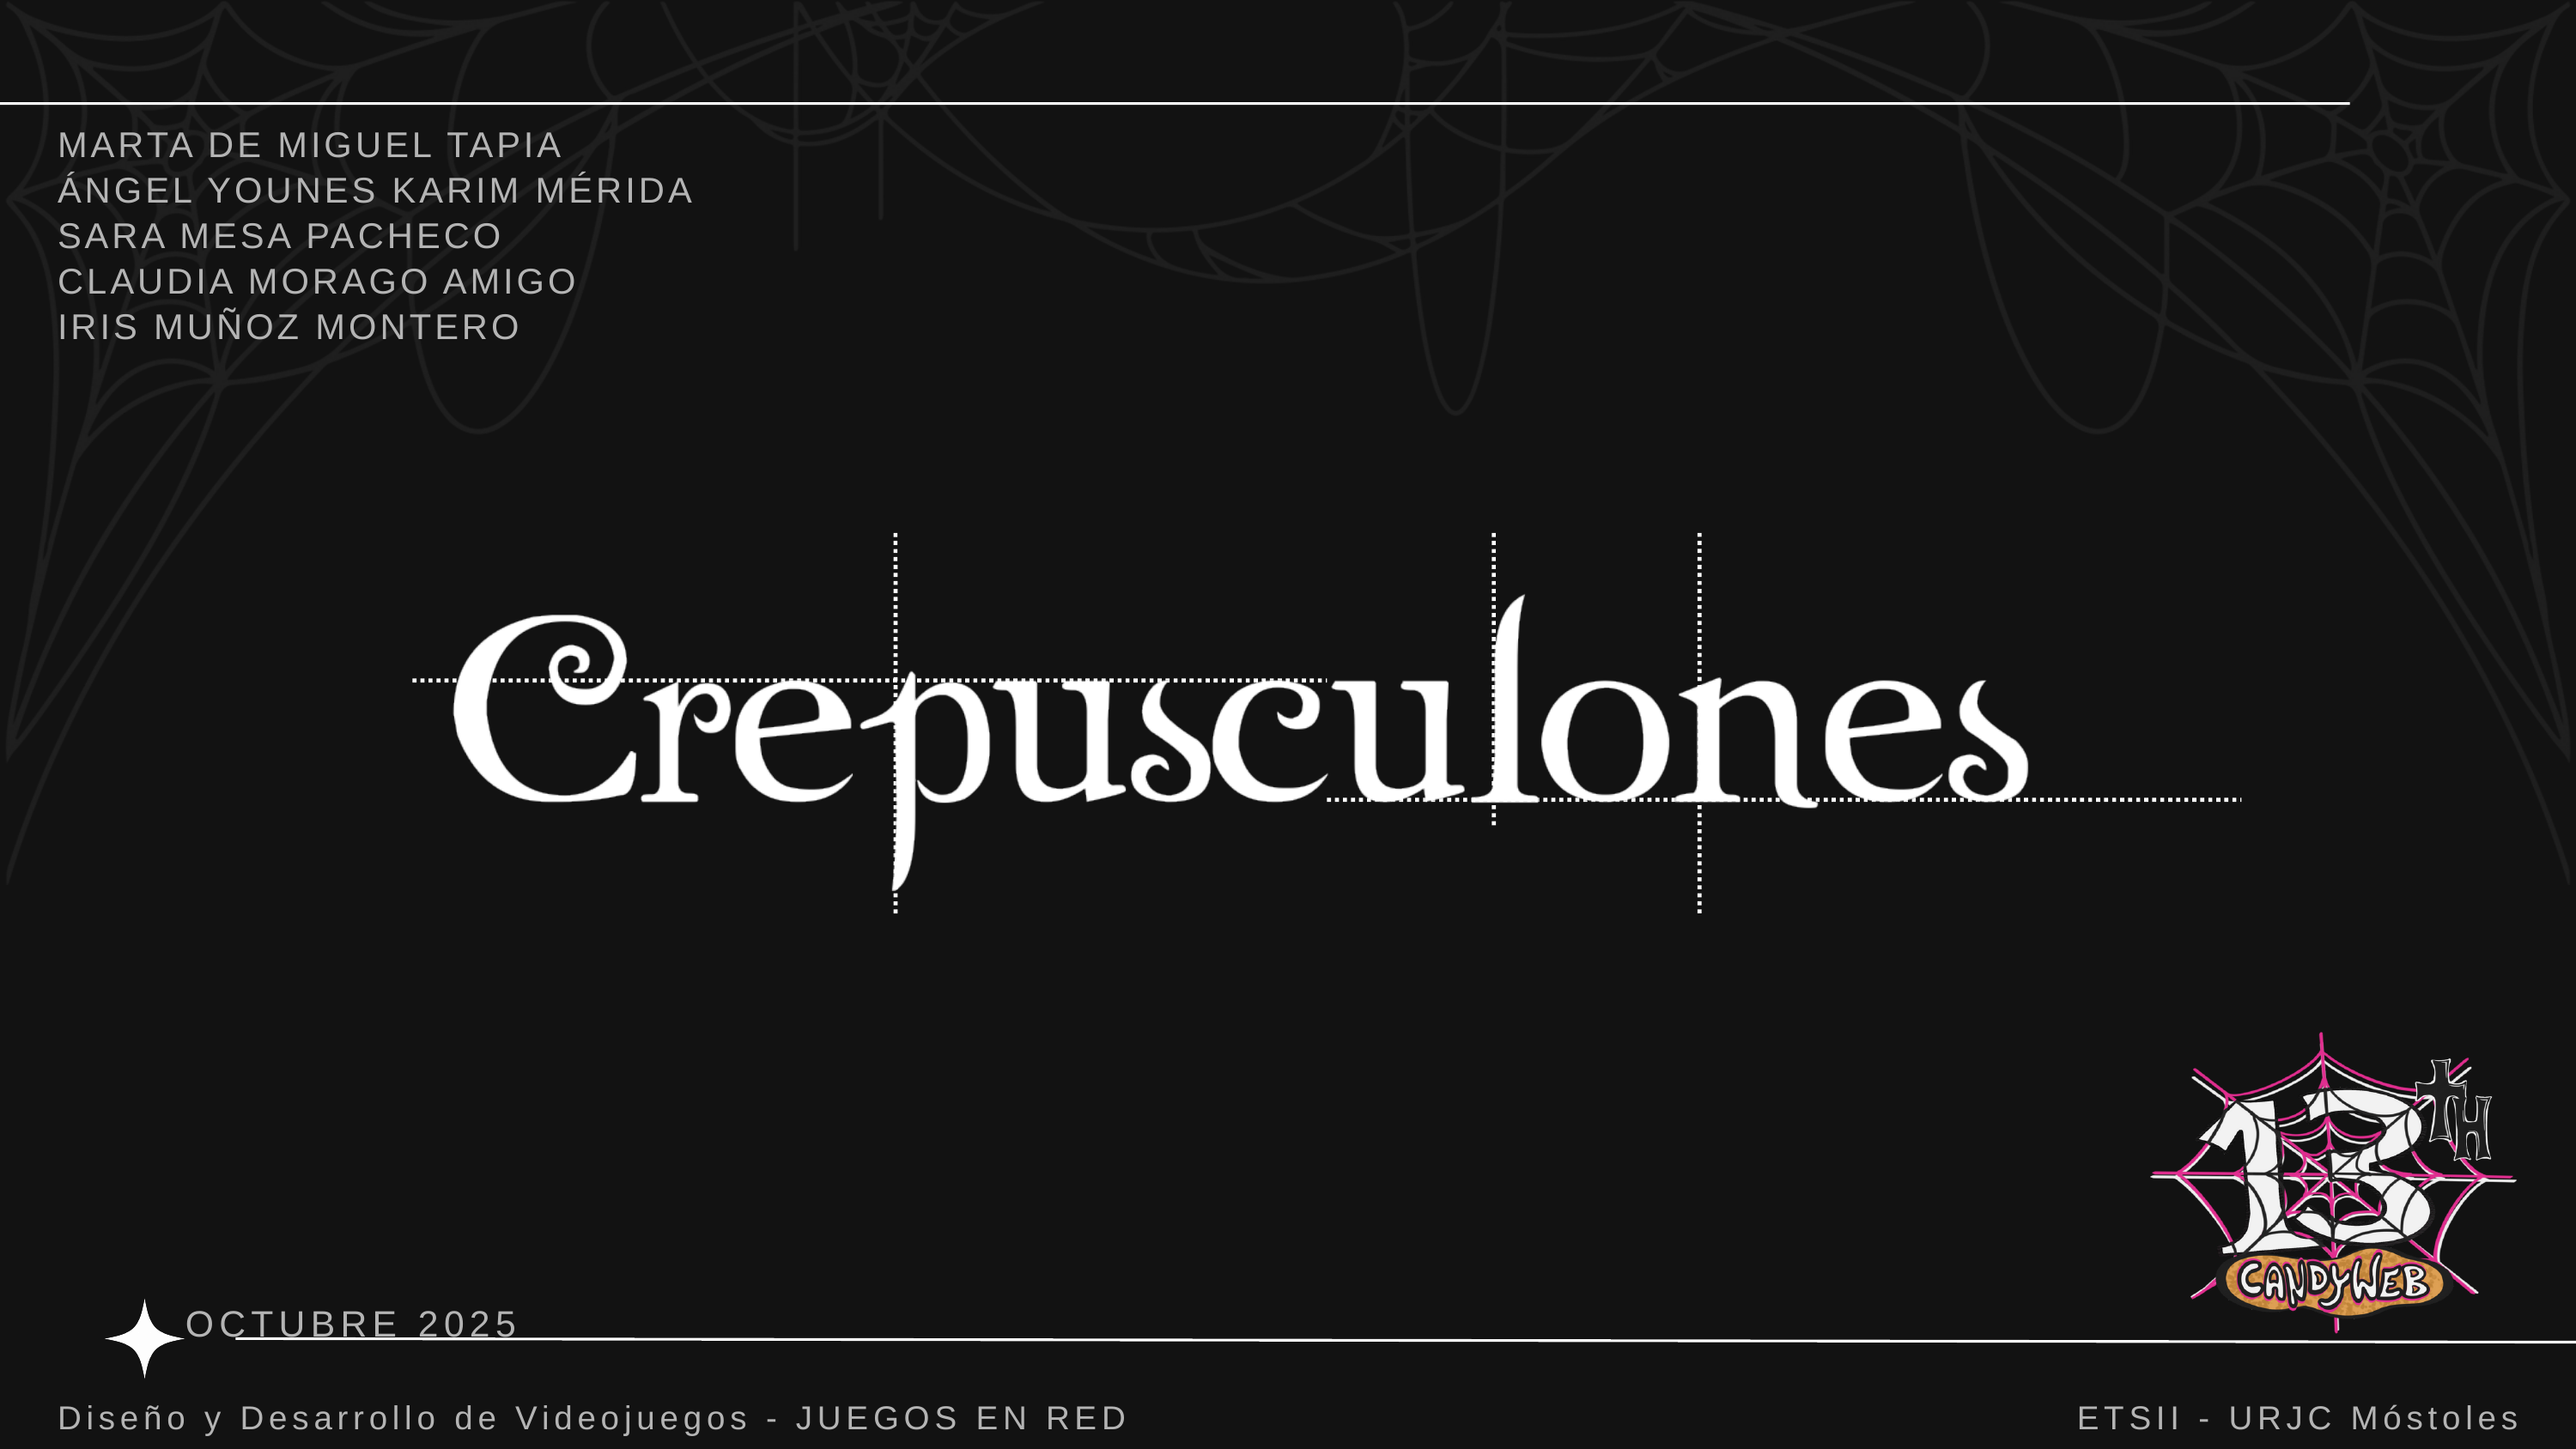

MARTA DE MIGUEL TAPIA
ÁNGEL YOUNES KARIM MÉRIDA
SARA MESA PACHECO
CLAUDIA MORAGO AMIGO
IRIS MUÑOZ MONTERO

OCTUBRE 2025

Diseño y Desarrollo de Videojuegos - JUEGOS EN RED
ETSII - URJC Móstoles